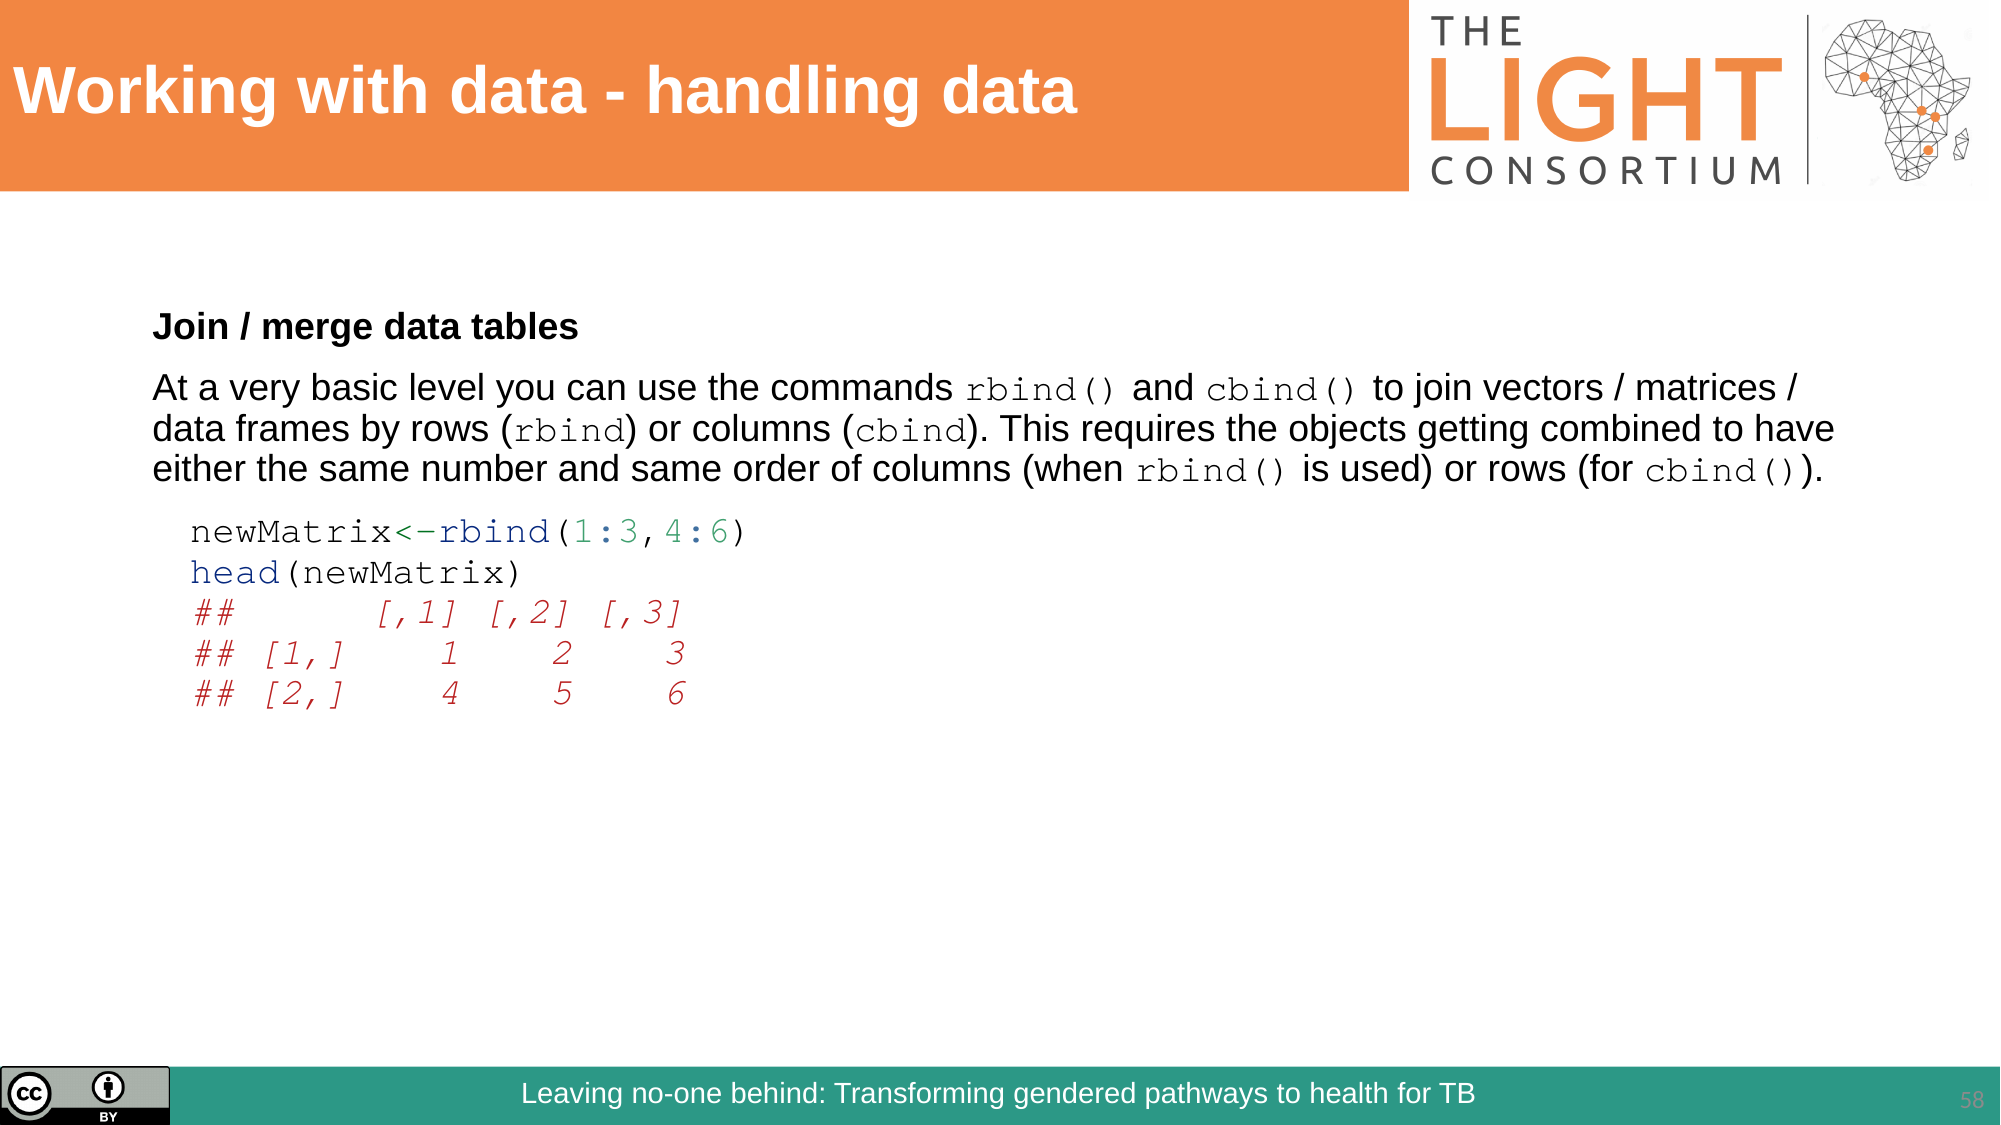

# Working with data - handling data
Join / merge data tables
At a very basic level you can use the commands rbind() and cbind() to join vectors / matrices / data frames by rows (rbind) or columns (cbind). This requires the objects getting combined to have either the same number and same order of columns (when rbind() is used) or rows (for cbind()).
newMatrix<-rbind(1:3,4:6)
head(newMatrix)
##      [,1] [,2] [,3]
## [1,]    1    2    3
## [2,]    4    5    6
58